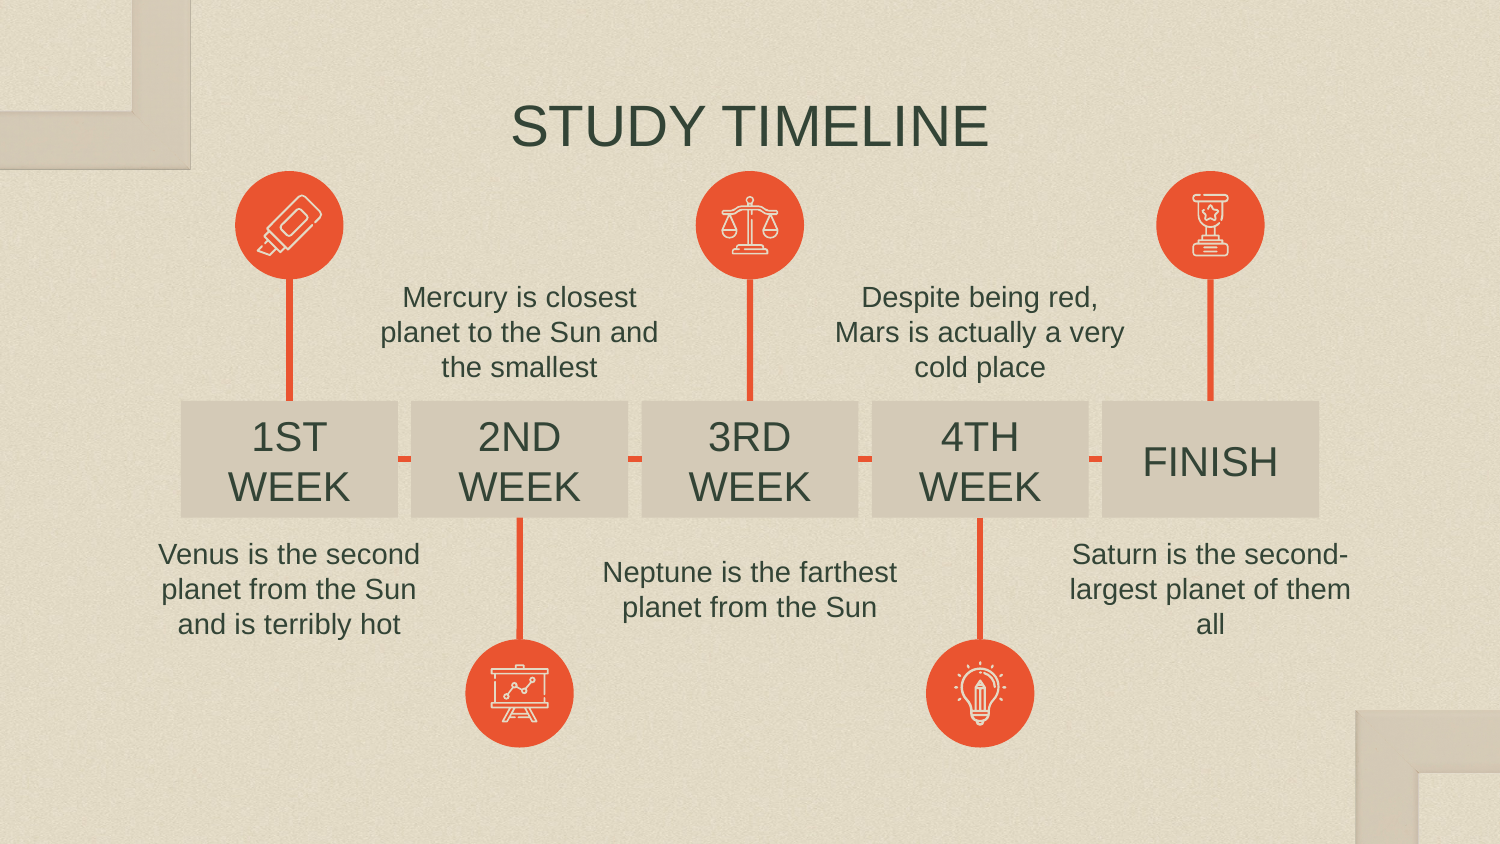

# STUDY TIMELINE

Despite being red, Mars is actually a very cold place
Mercury is closest planet to the Sun and the smallest
1ST WEEK
2ND WEEK
3RD WEEK
4TH WEEK
FINISH
Venus is the second planet from the Sun and is terribly hot
Saturn is the second-largest planet of them all
Neptune is the farthest planet from the Sun